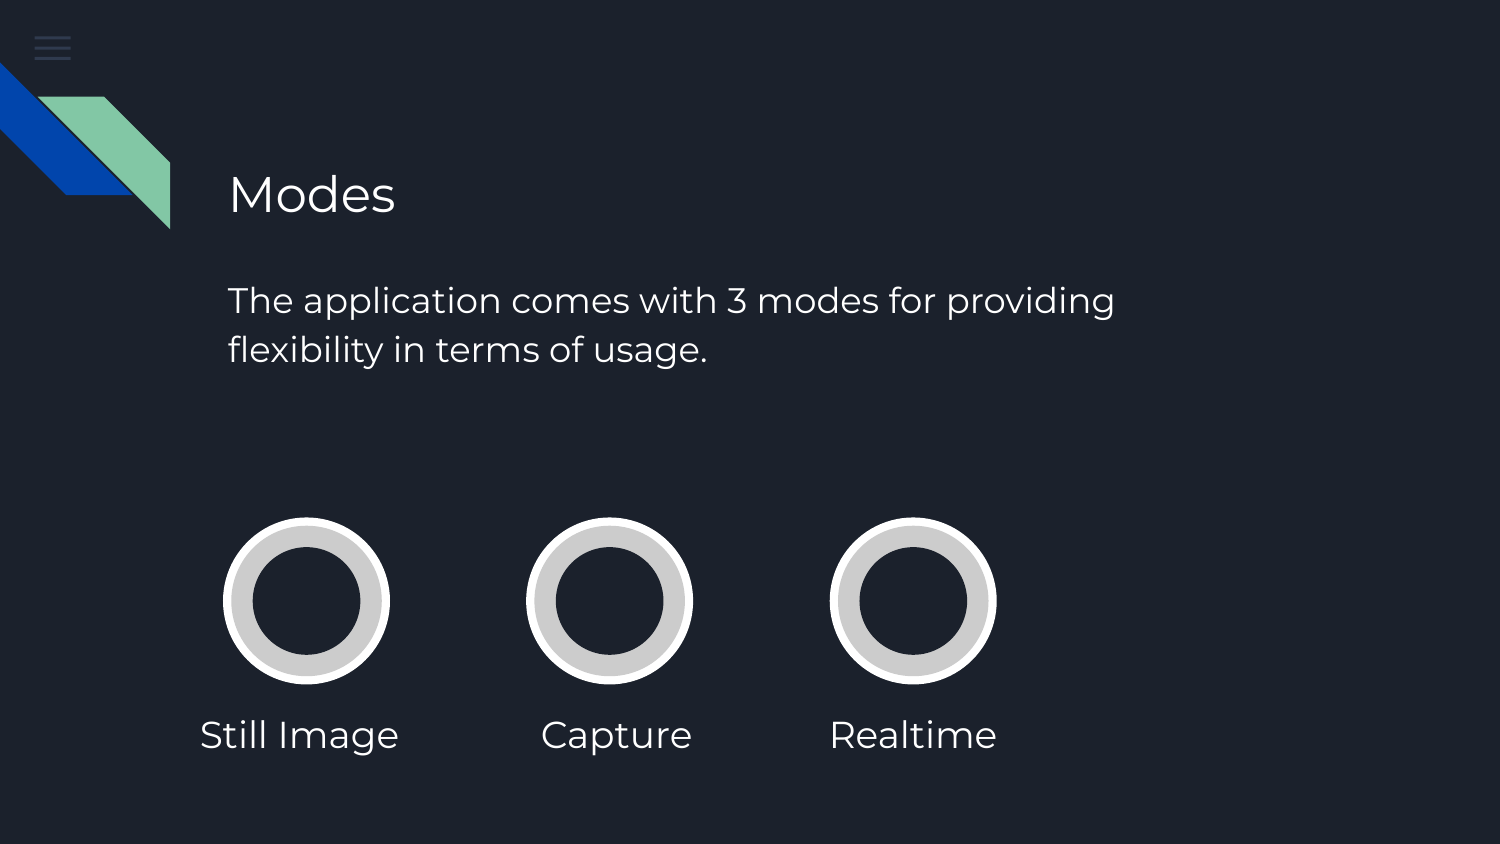

# Modes
The application comes with 3 modes for providing flexibility in terms of usage.

Still Image
Capture
Realtime